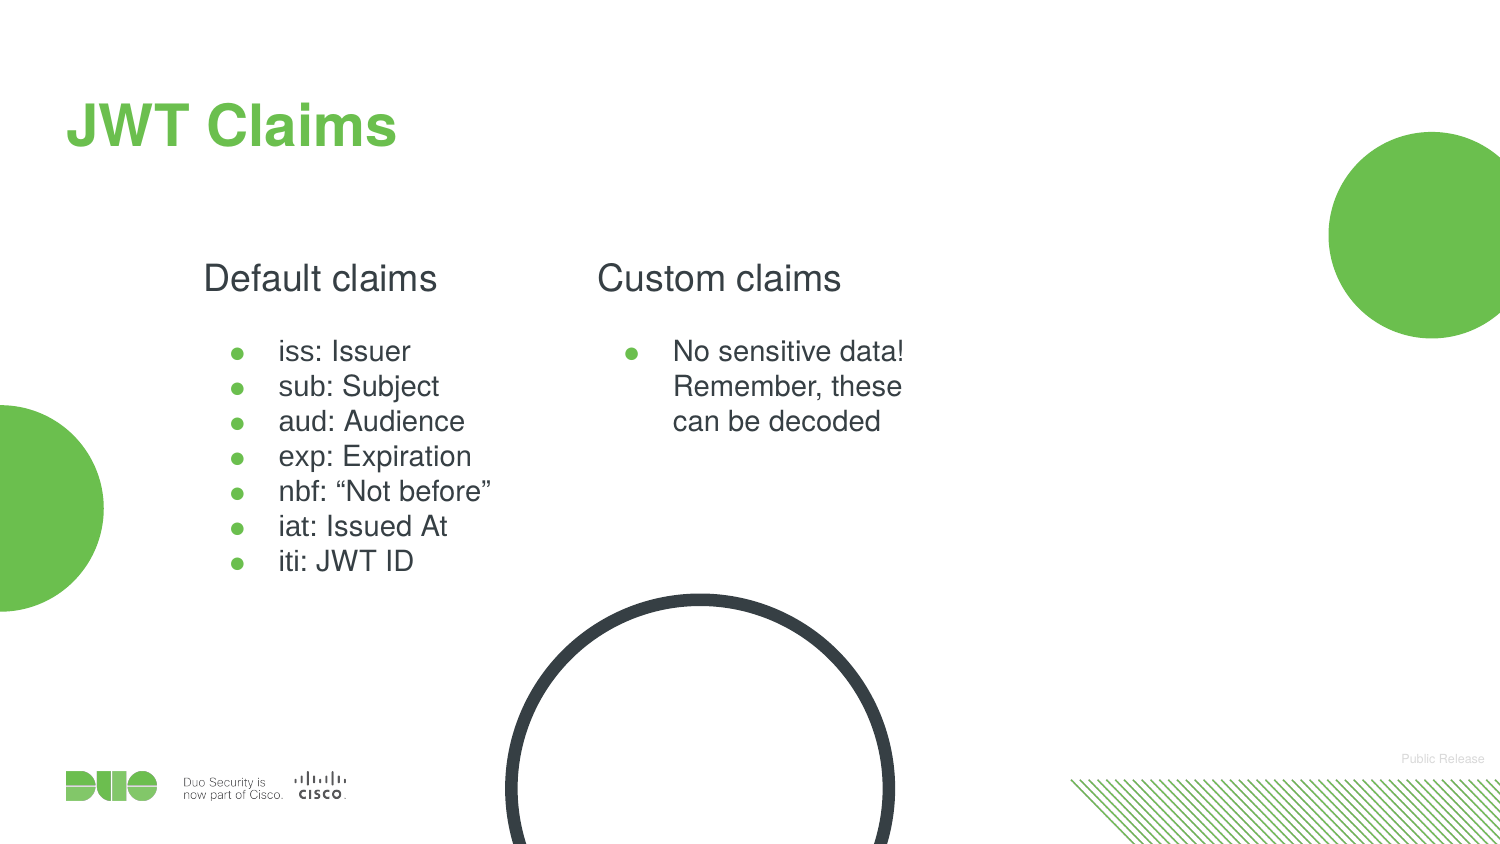

# JWT Claims
Default claims
iss: Issuer
sub: Subject
aud: Audience
exp: Expiration
nbf: “Not before”
iat: Issued At
iti: JWT ID

Custom claims
No sensitive data! Remember, these can be decoded